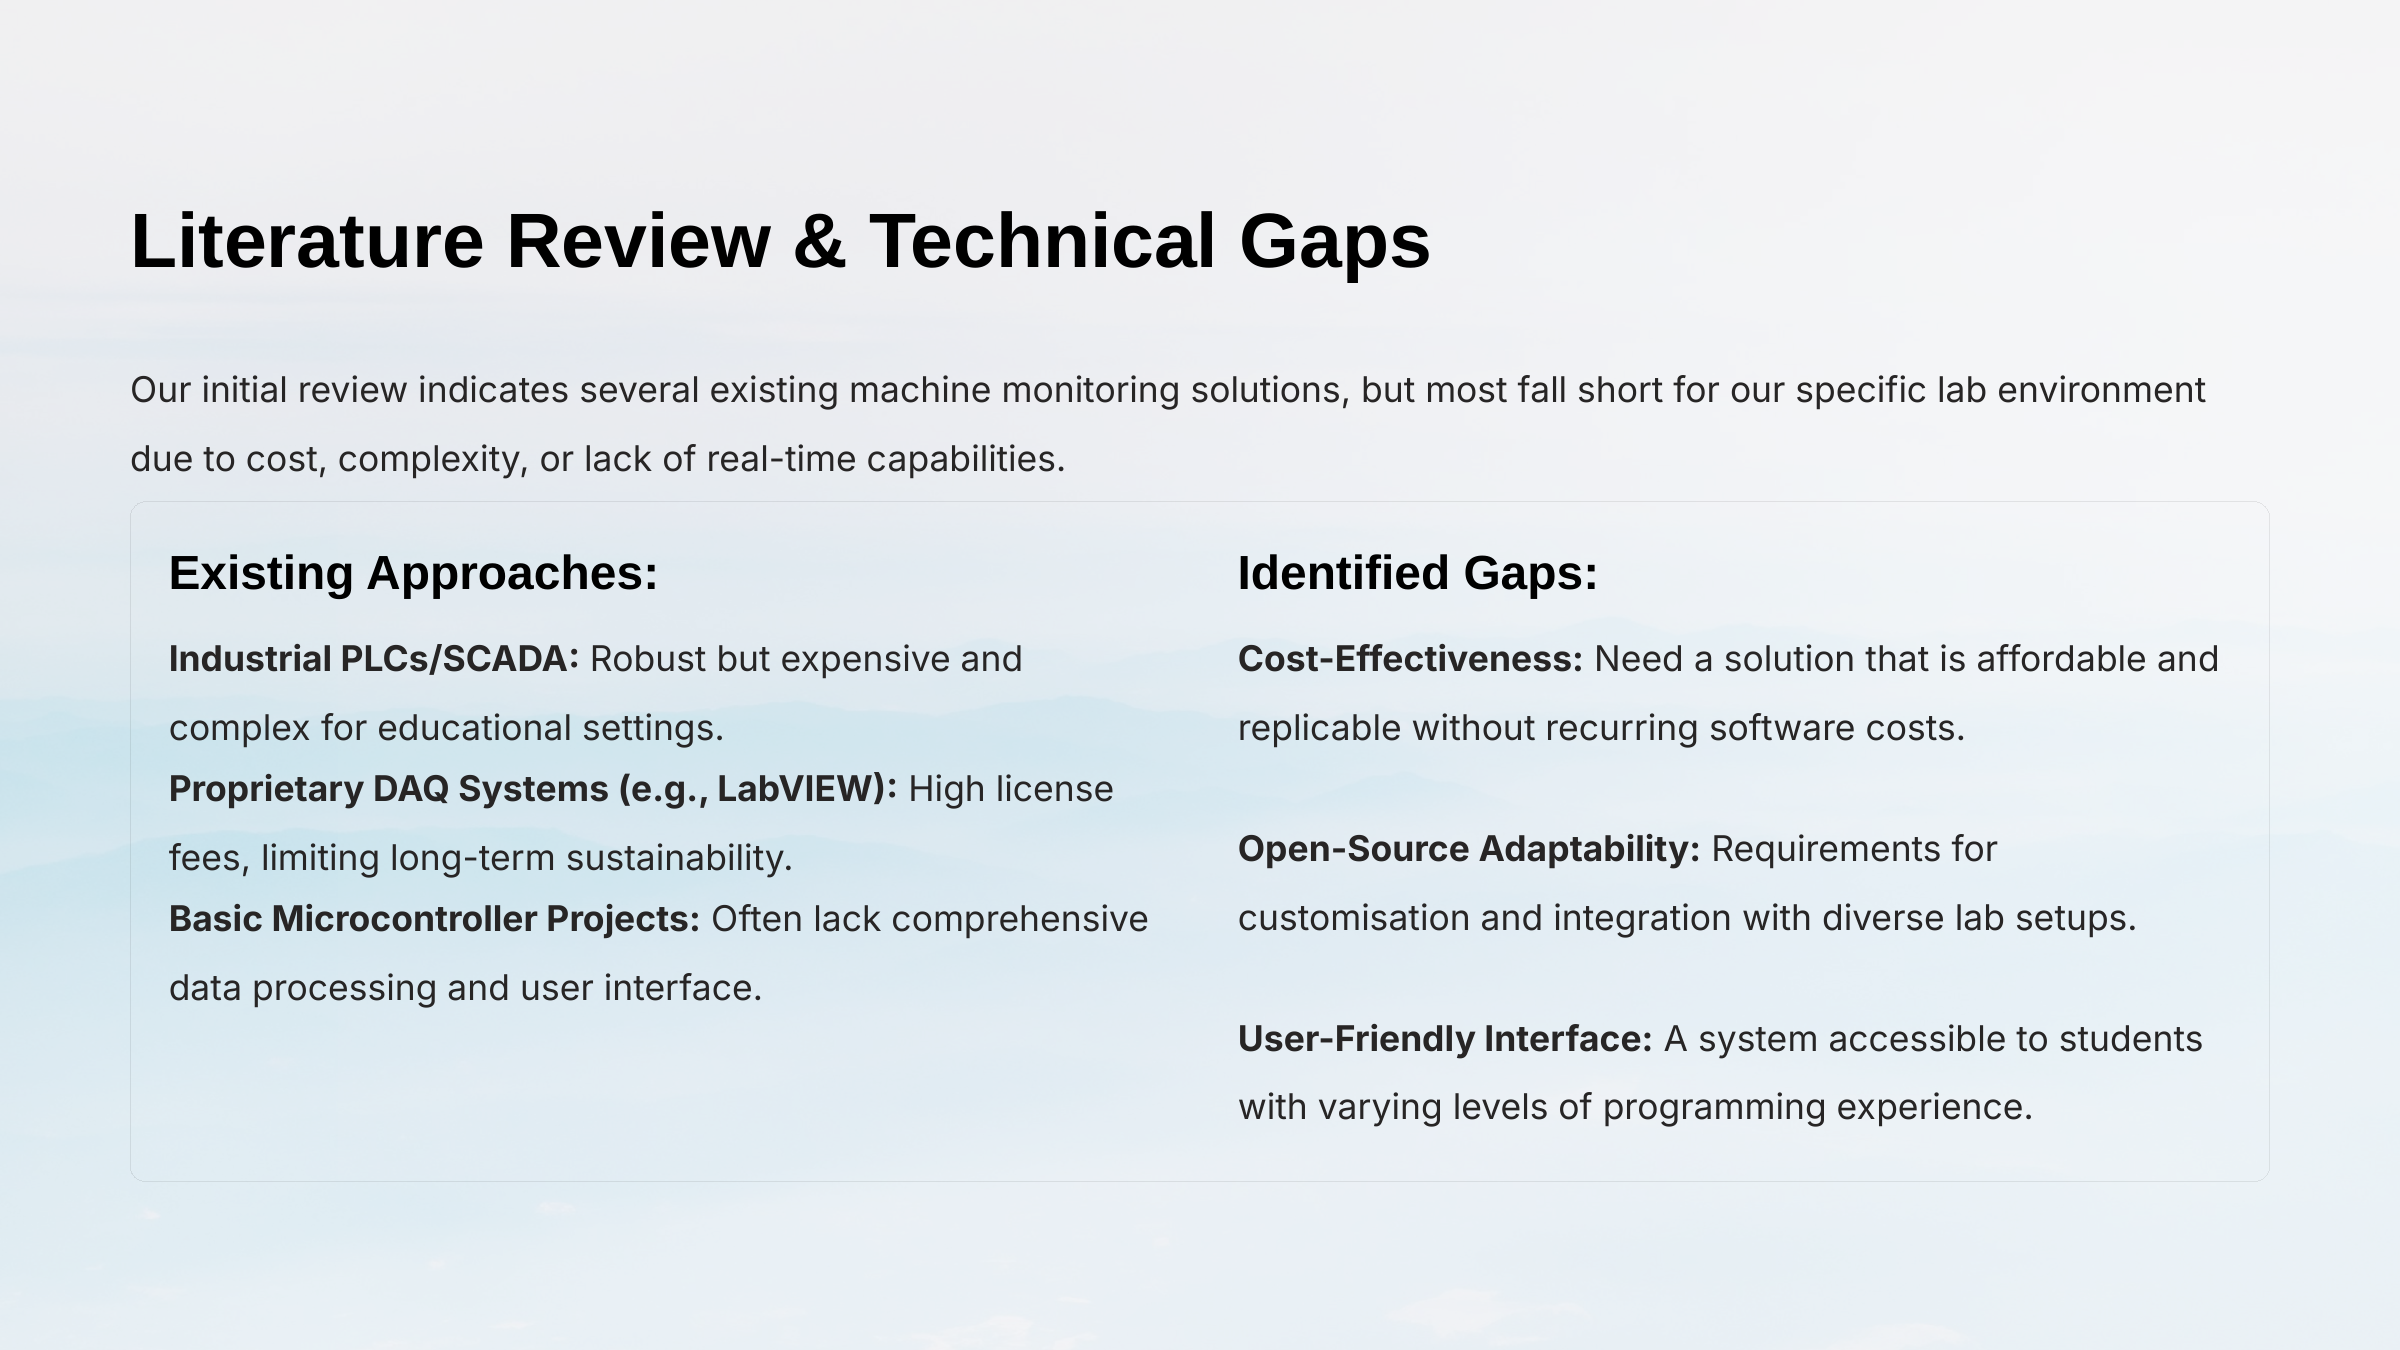

Literature Review & Technical Gaps
Our initial review indicates several existing machine monitoring solutions, but most fall short for our specific lab environment due to cost, complexity, or lack of real-time capabilities.

Existing Approaches:
Identified Gaps:
Industrial PLCs/SCADA: Robust but expensive and complex for educational settings.
Cost-Effectiveness: Need a solution that is affordable and replicable without recurring software costs.
Proprietary DAQ Systems (e.g., LabVIEW): High license fees, limiting long-term sustainability.
Open-Source Adaptability: Requirements for customisation and integration with diverse lab setups.
Basic Microcontroller Projects: Often lack comprehensive data processing and user interface.
User-Friendly Interface: A system accessible to students with varying levels of programming experience.